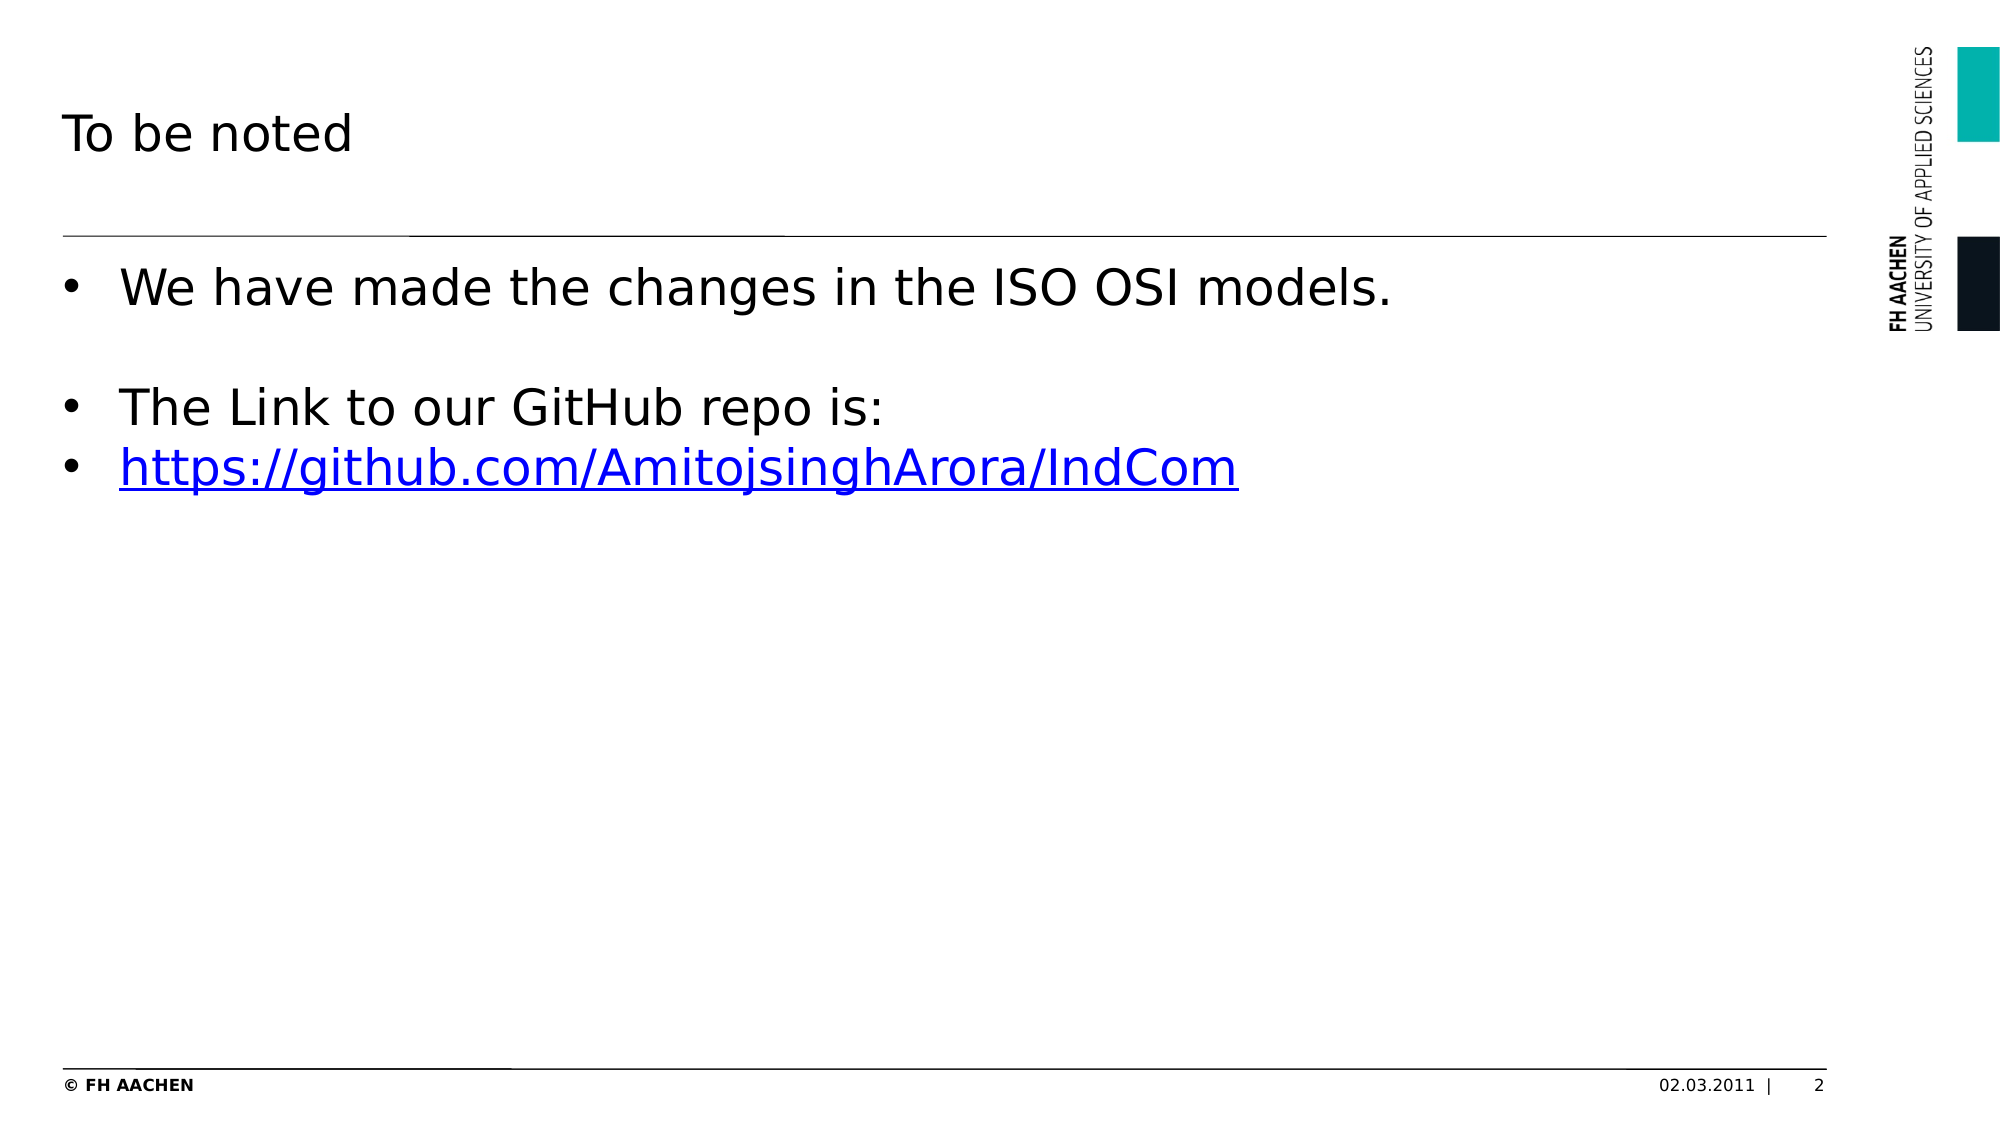

# To be noted
We have made the changes in the ISO OSI models.

The Link to our GitHub repo is:
https://github.com/AmitojsinghArora/IndCom
© FH AACHEN
02.03.2011  |
2